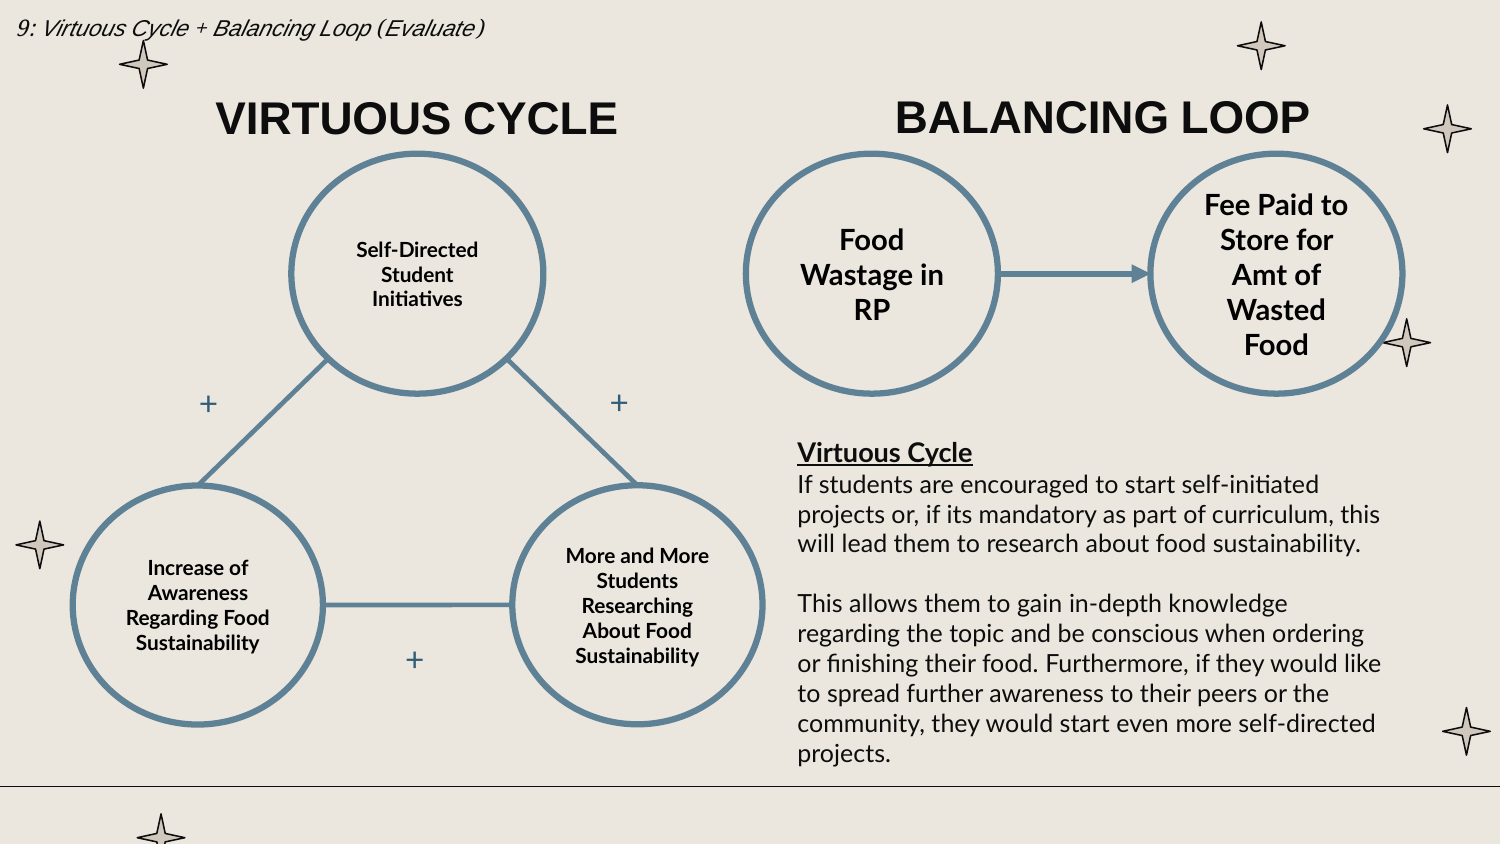

9: Virtuous Cycle + Balancing Loop (Evaluate)
BALANCING LOOP
# VIRTUOUS CYCLE
Self-Directed Student Initiatives
Food Wastage in RP
Fee Paid to Store for Amt of Wasted Food
+
+
Virtuous Cycle
If students are encouraged to start self-initiated projects or, if its mandatory as part of curriculum, this will lead them to research about food sustainability.

This allows them to gain in-depth knowledge regarding the topic and be conscious when ordering or finishing their food. Furthermore, if they would like to spread further awareness to their peers or the community, they would start even more self-directed projects.
More and More Students Researching About Food Sustainability
Increase of Awareness Regarding Food Sustainability
+